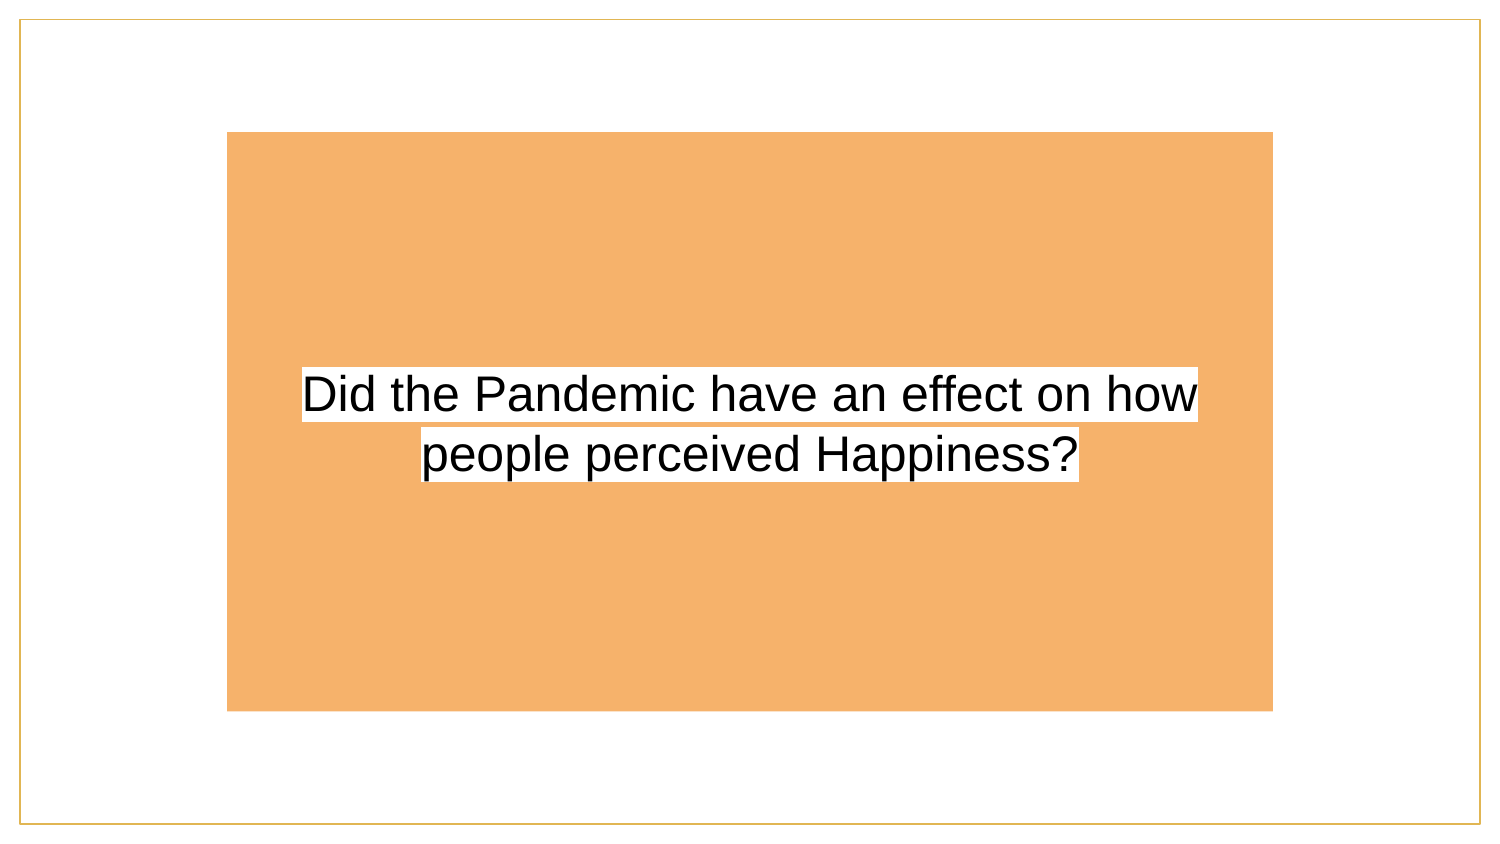

# Did the Pandemic have an effect on how people perceived Happiness?